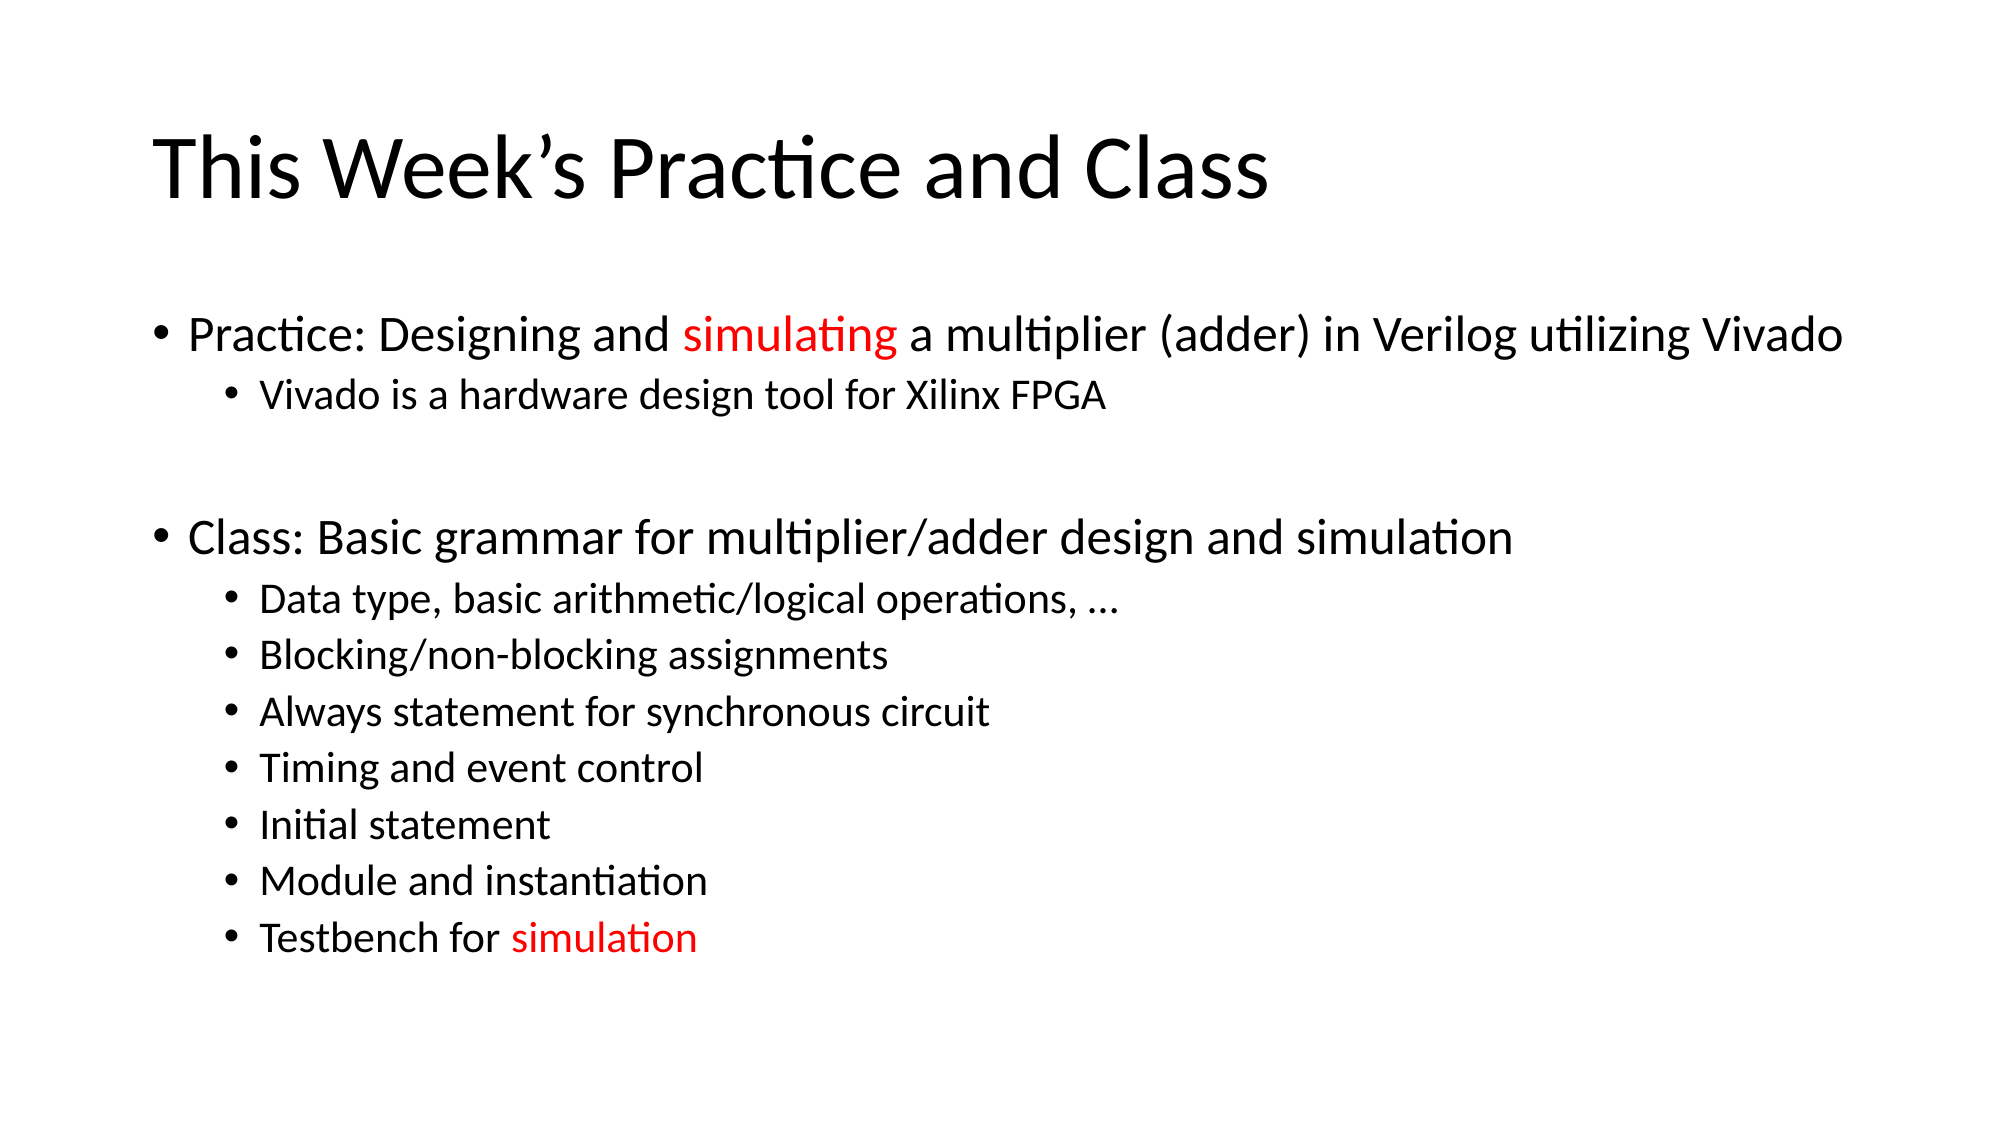

# This Week’s Practice and Class
Practice: Designing and simulating a multiplier (adder) in Verilog utilizing Vivado
Vivado is a hardware design tool for Xilinx FPGA

Class: Basic grammar for multiplier/adder design and simulation
Data type, basic arithmetic/logical operations, …
Blocking/non-blocking assignments
Always statement for synchronous circuit
Timing and event control
Initial statement
Module and instantiation
Testbench for simulation